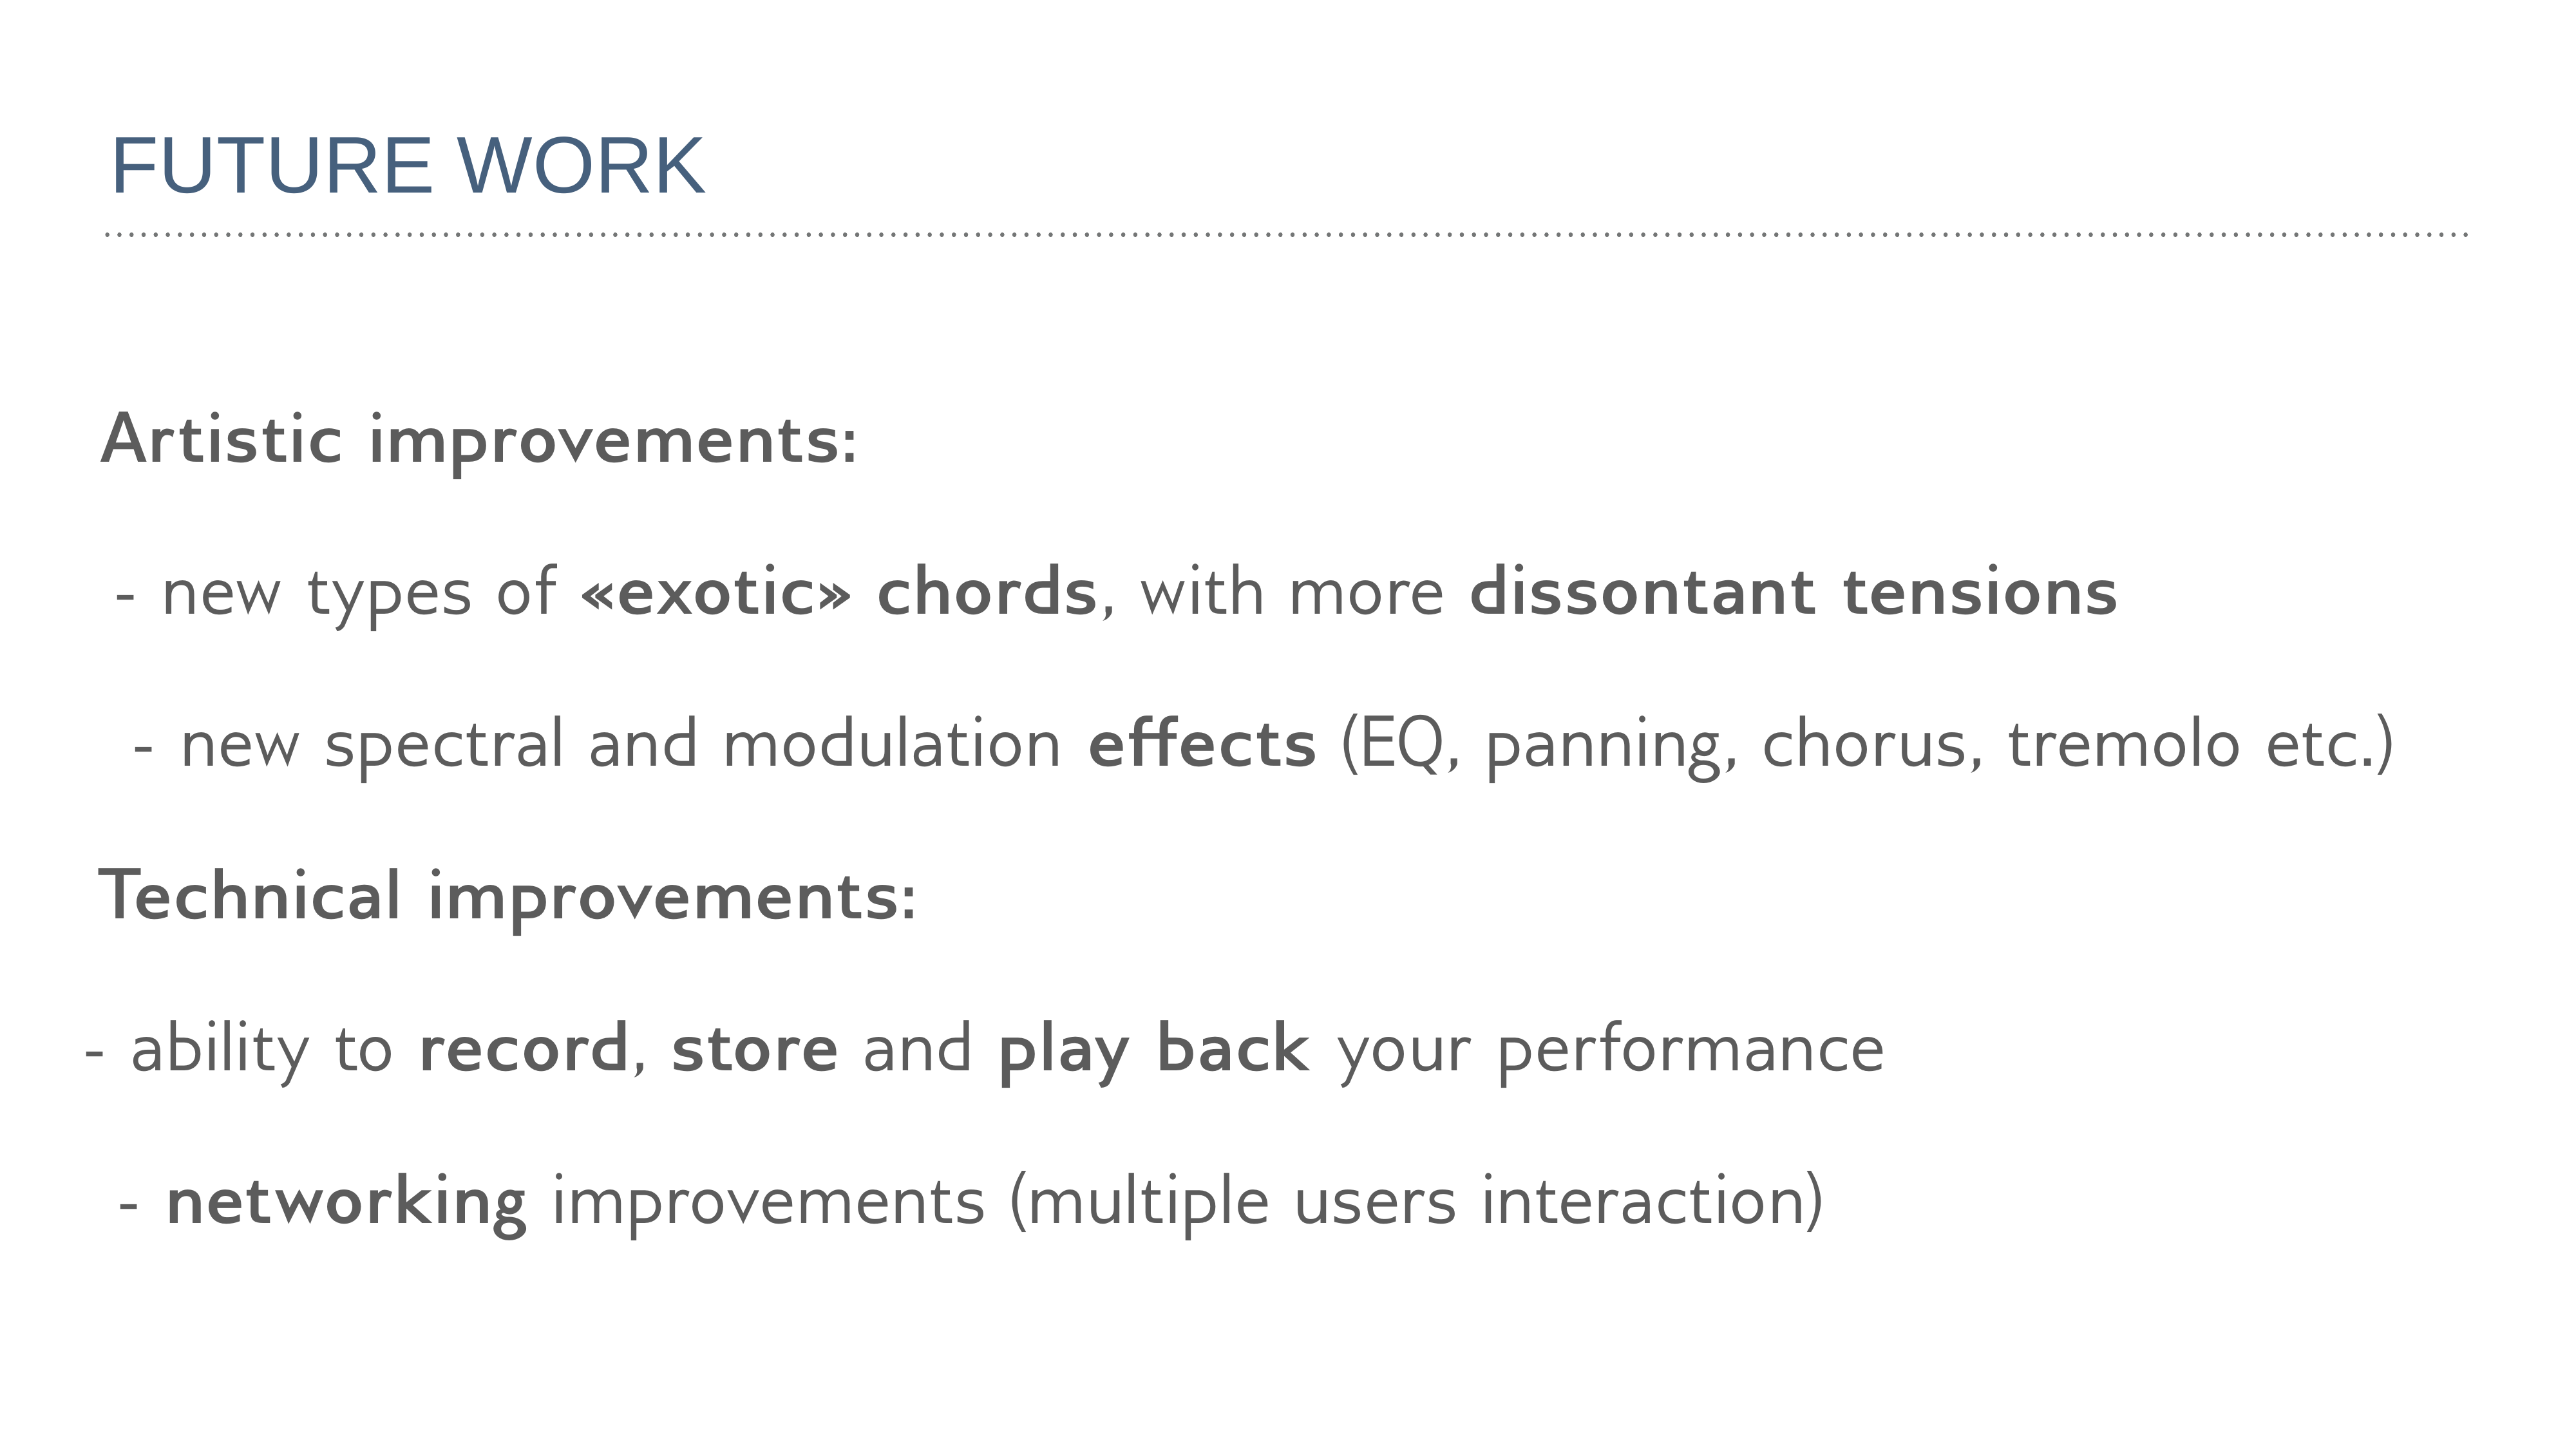

FUTURE WORK

Artistic improvements:
- new types of «exotic» chords, with more dissontant tensions
- new spectral and modulation effects (EQ, panning, chorus, tremolo etc.)
Technical improvements:
- ability to record, store and play back your performance
- networking improvements (multiple users interaction)